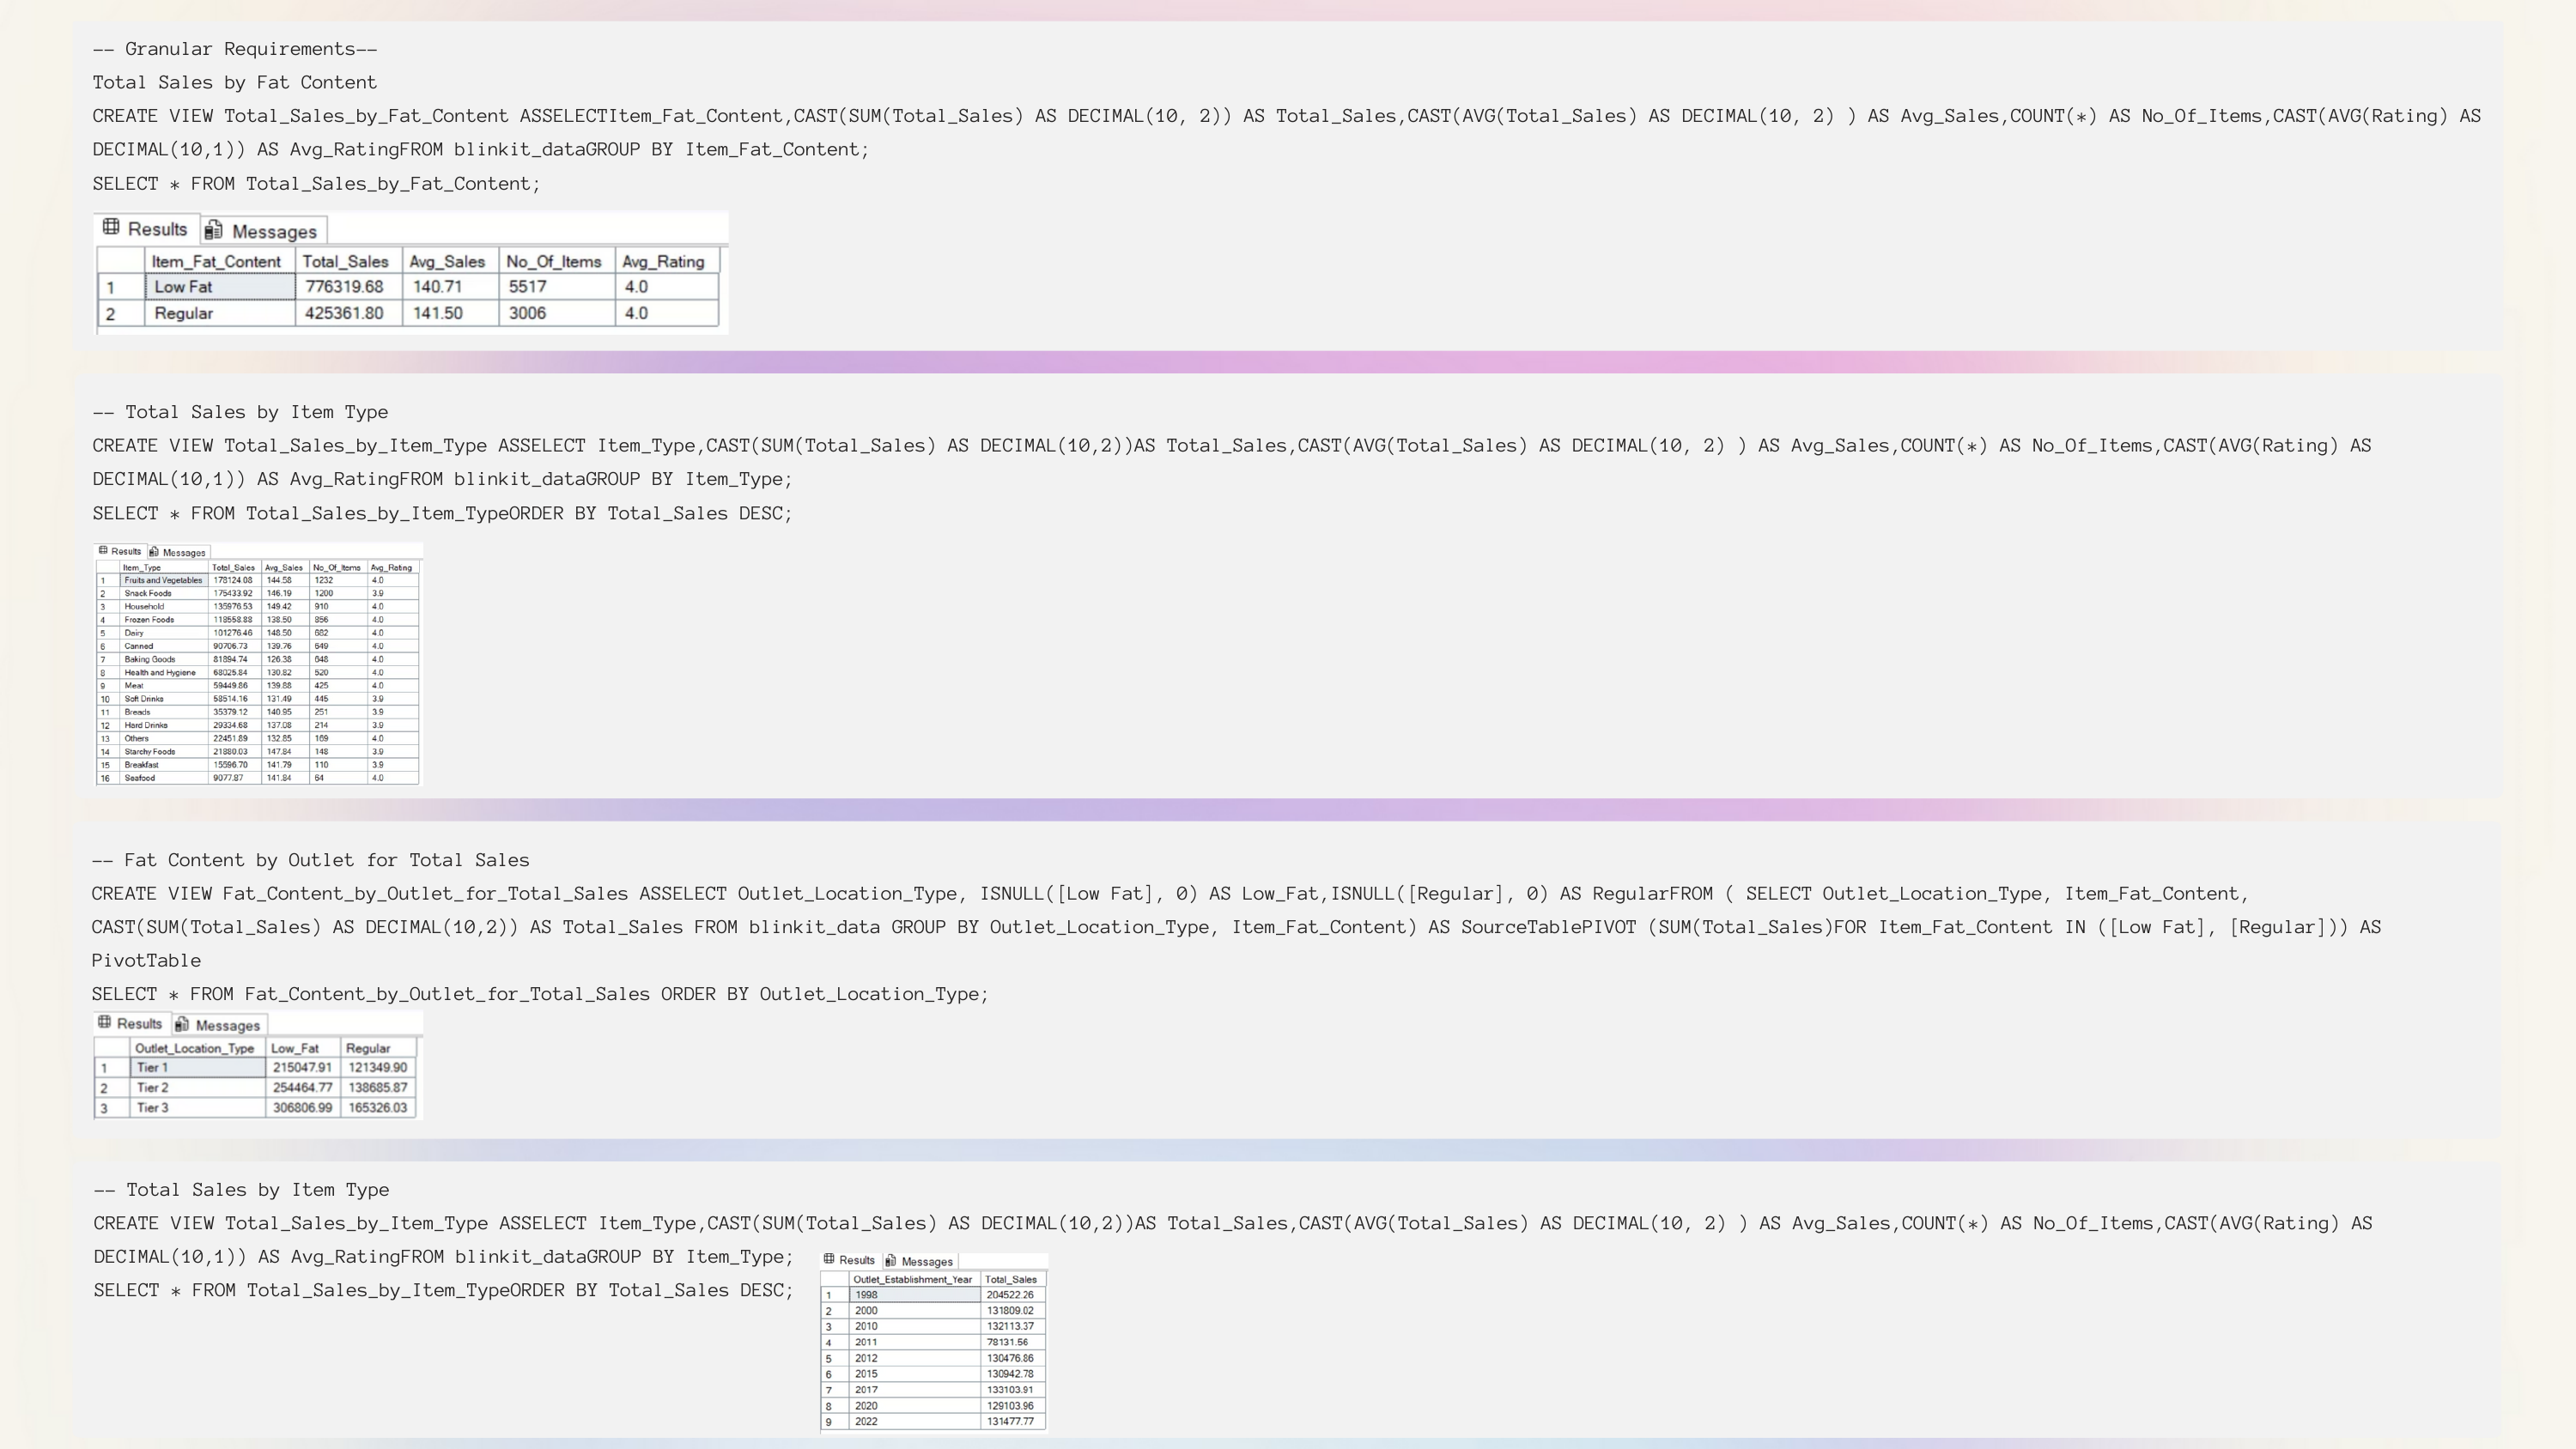

-- Granular Requirements--
Total Sales by Fat Content
CREATE VIEW Total_Sales_by_Fat_Content ASSELECTItem_Fat_Content,CAST(SUM(Total_Sales) AS DECIMAL(10, 2)) AS Total_Sales,CAST(AVG(Total_Sales) AS DECIMAL(10, 2) ) AS Avg_Sales,COUNT(*) AS No_Of_Items,CAST(AVG(Rating) AS DECIMAL(10,1)) AS Avg_RatingFROM blinkit_dataGROUP BY Item_Fat_Content;
SELECT * FROM Total_Sales_by_Fat_Content;

-- Total Sales by Item Type
CREATE VIEW Total_Sales_by_Item_Type ASSELECT Item_Type,CAST(SUM(Total_Sales) AS DECIMAL(10,2))AS Total_Sales,CAST(AVG(Total_Sales) AS DECIMAL(10, 2) ) AS Avg_Sales,COUNT(*) AS No_Of_Items,CAST(AVG(Rating) AS DECIMAL(10,1)) AS Avg_RatingFROM blinkit_dataGROUP BY Item_Type;
SELECT * FROM Total_Sales_by_Item_TypeORDER BY Total_Sales DESC;

-- Fat Content by Outlet for Total Sales
CREATE VIEW Fat_Content_by_Outlet_for_Total_Sales ASSELECT Outlet_Location_Type, ISNULL([Low Fat], 0) AS Low_Fat,ISNULL([Regular], 0) AS RegularFROM ( SELECT Outlet_Location_Type, Item_Fat_Content,            CAST(SUM(Total_Sales) AS DECIMAL(10,2)) AS Total_Sales FROM blinkit_data GROUP BY Outlet_Location_Type, Item_Fat_Content) AS SourceTablePIVOT (SUM(Total_Sales)FOR Item_Fat_Content IN ([Low Fat], [Regular])) AS PivotTable
SELECT * FROM Fat_Content_by_Outlet_for_Total_Sales ORDER BY Outlet_Location_Type;

-- Total Sales by Item Type
CREATE VIEW Total_Sales_by_Item_Type ASSELECT Item_Type,CAST(SUM(Total_Sales) AS DECIMAL(10,2))AS Total_Sales,CAST(AVG(Total_Sales) AS DECIMAL(10, 2) ) AS Avg_Sales,COUNT(*) AS No_Of_Items,CAST(AVG(Rating) AS DECIMAL(10,1)) AS Avg_RatingFROM blinkit_dataGROUP BY Item_Type;
SELECT * FROM Total_Sales_by_Item_TypeORDER BY Total_Sales DESC;

-- Fat Content by Outlet for Total SalesCREATE VIEW Fat_Content_by_Outlet_for_Total_Sales ASSELECT Outlet_Location_Type,        ISNULL([Low Fat], 0) AS Low_Fat,        ISNULL([Regular], 0) AS RegularFROM (    SELECT Outlet_Location_Type, Item_Fat_Content,            CAST(SUM(Total_Sales) AS DECIMAL(10,2)) AS Total_Sales    FROM blinkit_data    GROUP BY Outlet_Location_Type, Item_Fat_Content) AS SourceTablePIVOT (    SUM(Total_Sales)    FOR Item_Fat_Content IN ([Low Fat], [Regular])) AS PivotTableSELECT * FROM Fat_Content_by_Outlet_for_Total_SalesORDER BY Outlet_Location_Type;

-- Total Sales by Outlet EstablishmentCREATE VIEW Total_Sales_by_Outlet_Establishment ASSELECT Outlet_Establishment_Year,CAST(SUM(Total_Sales) AS DECIMAL(10,2)) AS Total_SalesFROM blinkit_dataGROUP BY Outlet_Establishment_Year;SELECT * FROM Total_Sales_by_Outlet_EstablishmentORDER BY Outlet_Establishment_Year;

Complex queries were optimized for performance and clarity, including pivot tables for cross-segment analysis.